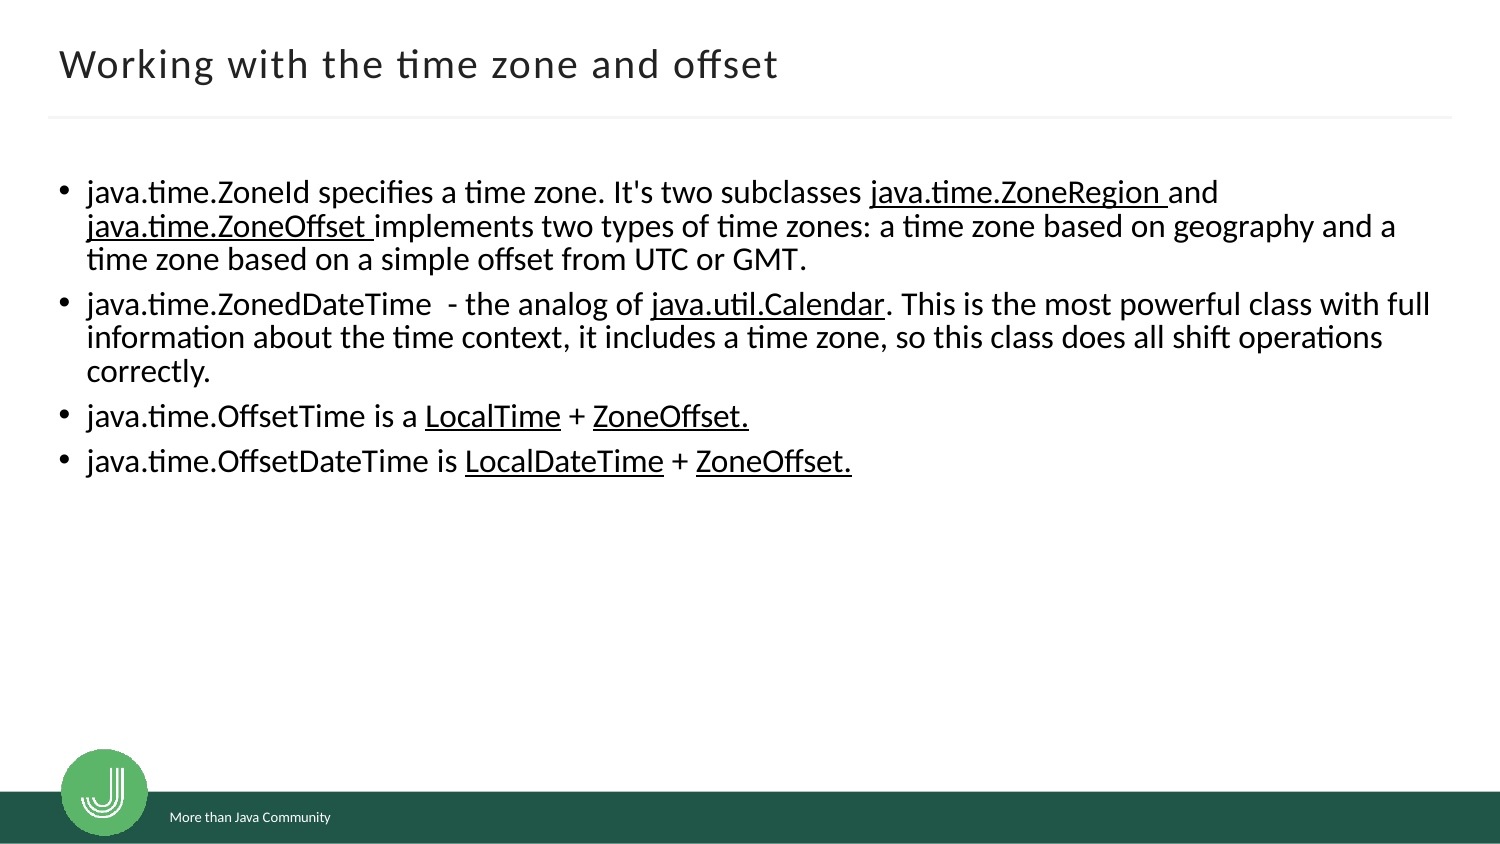

# Working with the time zone and offset
java.time.ZoneId specifies a time zone. It's two subclasses java.time.ZoneRegion and java.time.ZoneOffset implements two types of time zones: a time zone based on geography and a time zone based on a simple offset from UTC or GMT.
java.time.ZonedDateTime  - the analog of java.util.Calendar. This is the most powerful class with full information about the time context, it includes a time zone, so this class does all shift operations correctly.
java.time.OffsetTime is a LocalTime + ZoneOffset.
java.time.OffsetDateTime is LocalDateTime + ZoneOffset.